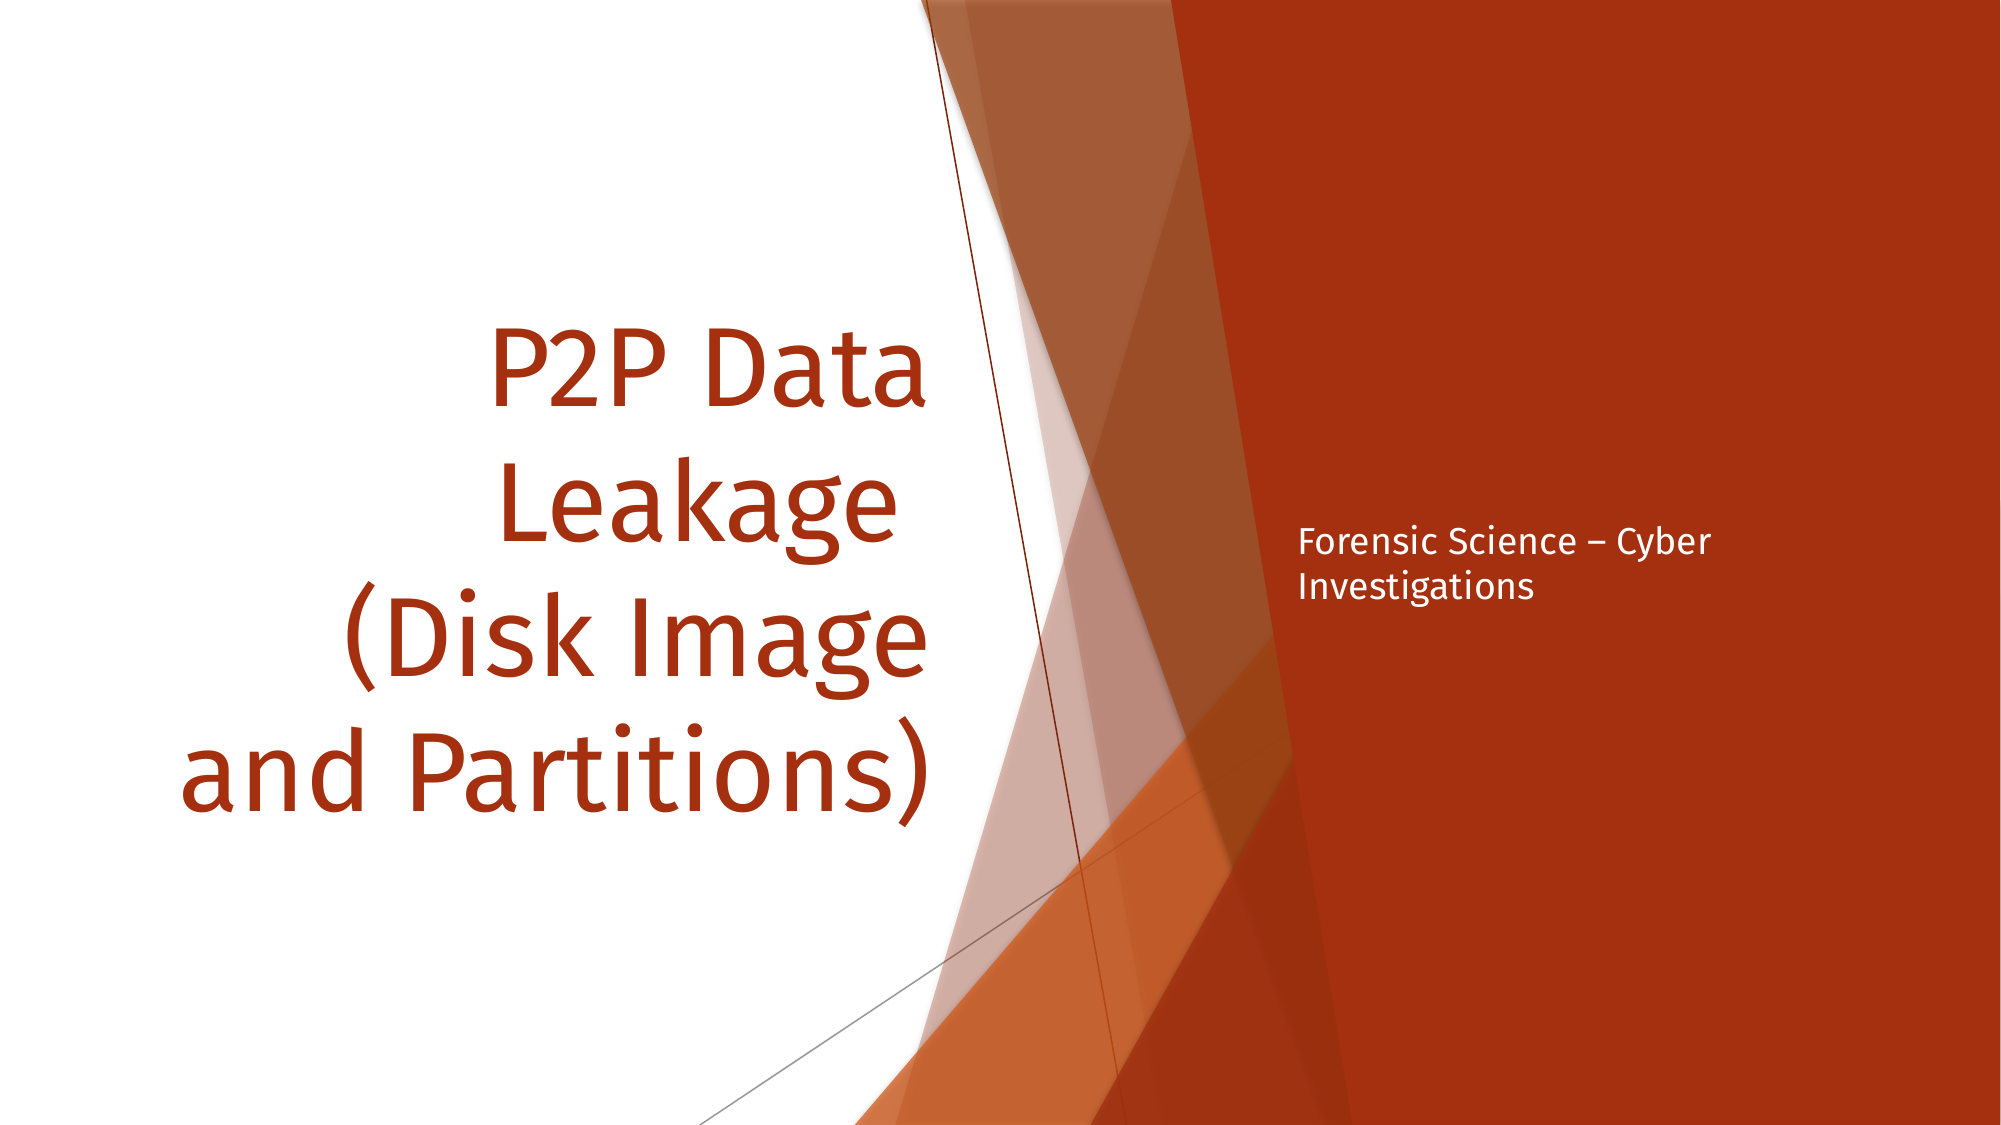

# P2P Data Leakage (Disk Image and Partitions)
Forensic Science – Cyber Investigations